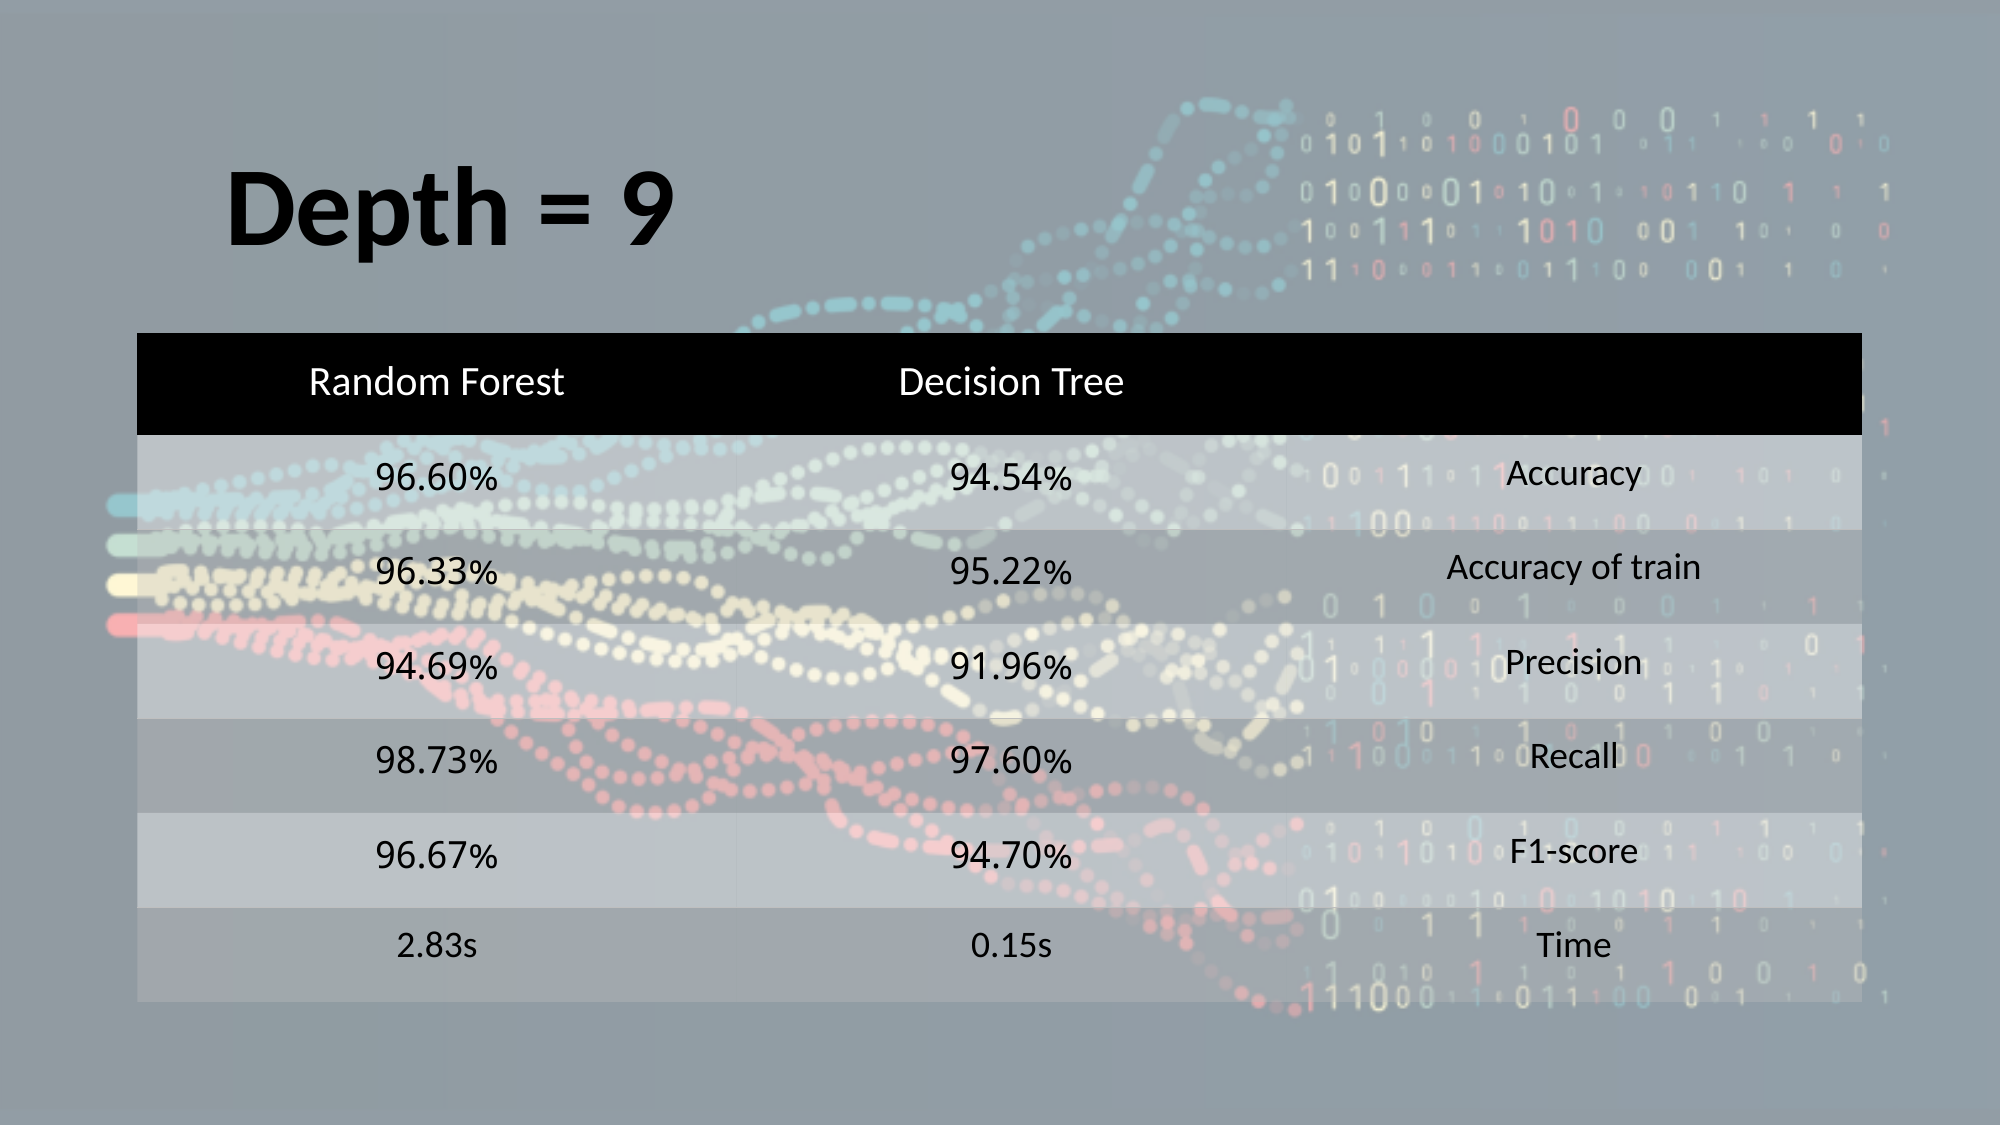

#
Depth = 9
| Random Forest | Decision Tree |  |
| --- | --- | --- |
| 96.60% | 94.54% | Accuracy |
| 96.33% | 95.22% | Accuracy of train |
| 94.69% | 91.96% | Precision |
| 98.73% | 97.60% | Recall |
| 96.67% | 94.70% | F1-score |
| 2.83s | 0.15s | Time |